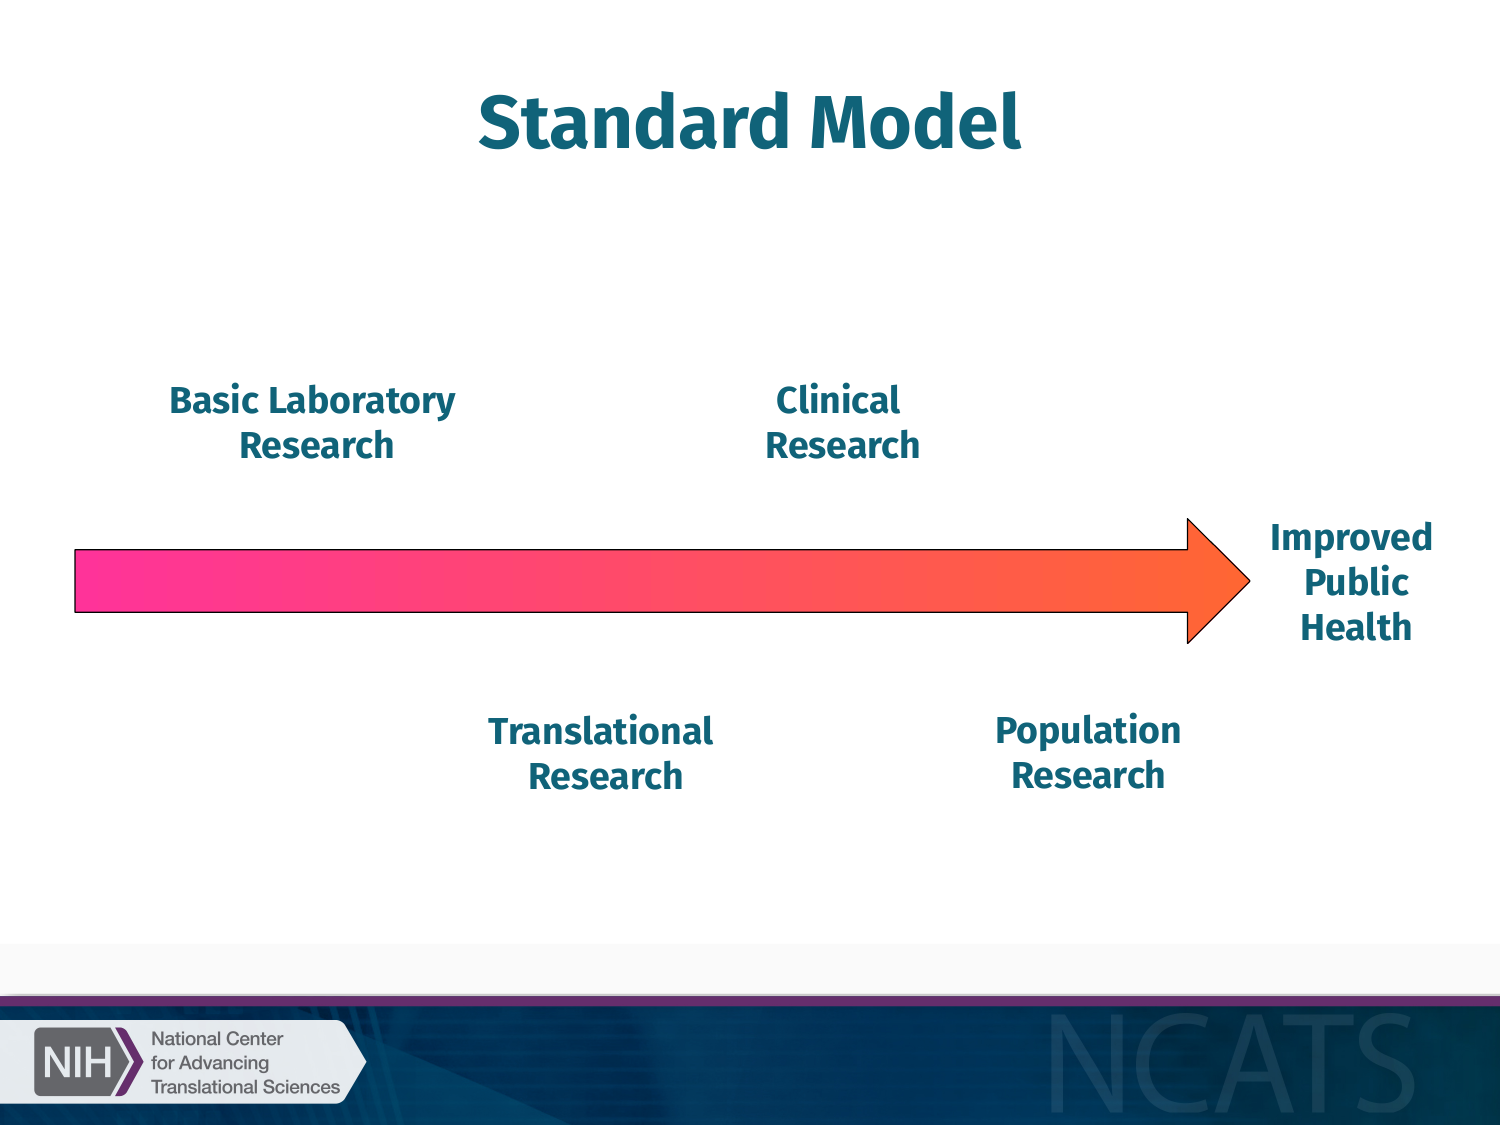

# Standard Model
Basic Laboratory
Research
Clinical
Research
Improved
Public
Health

Population Research
Translational
Research